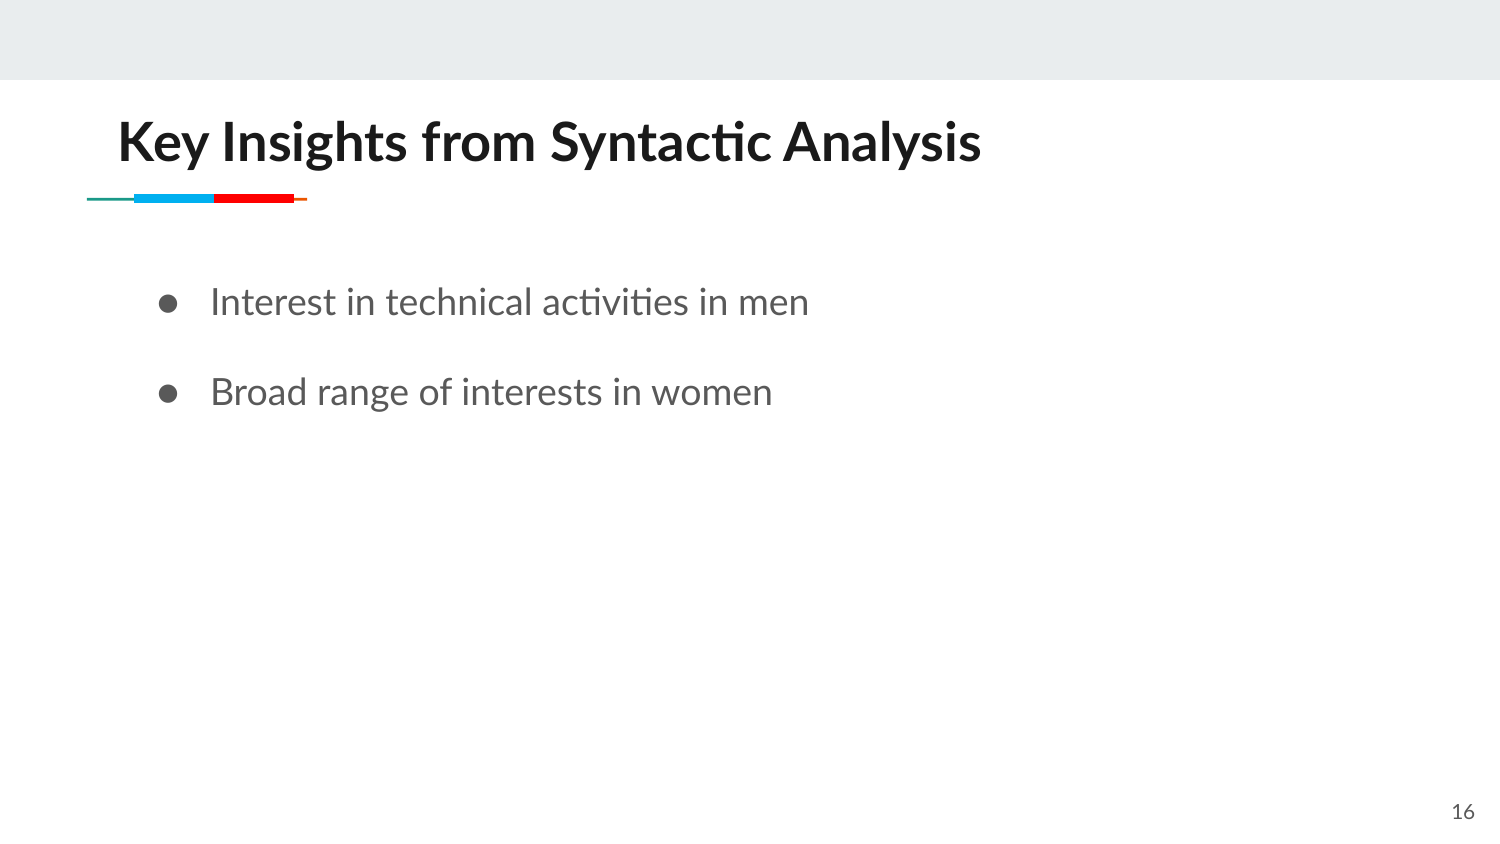

Key Insights from Syntactic Analysis

Interest in technical activities in men
Broad range of interests in women
16